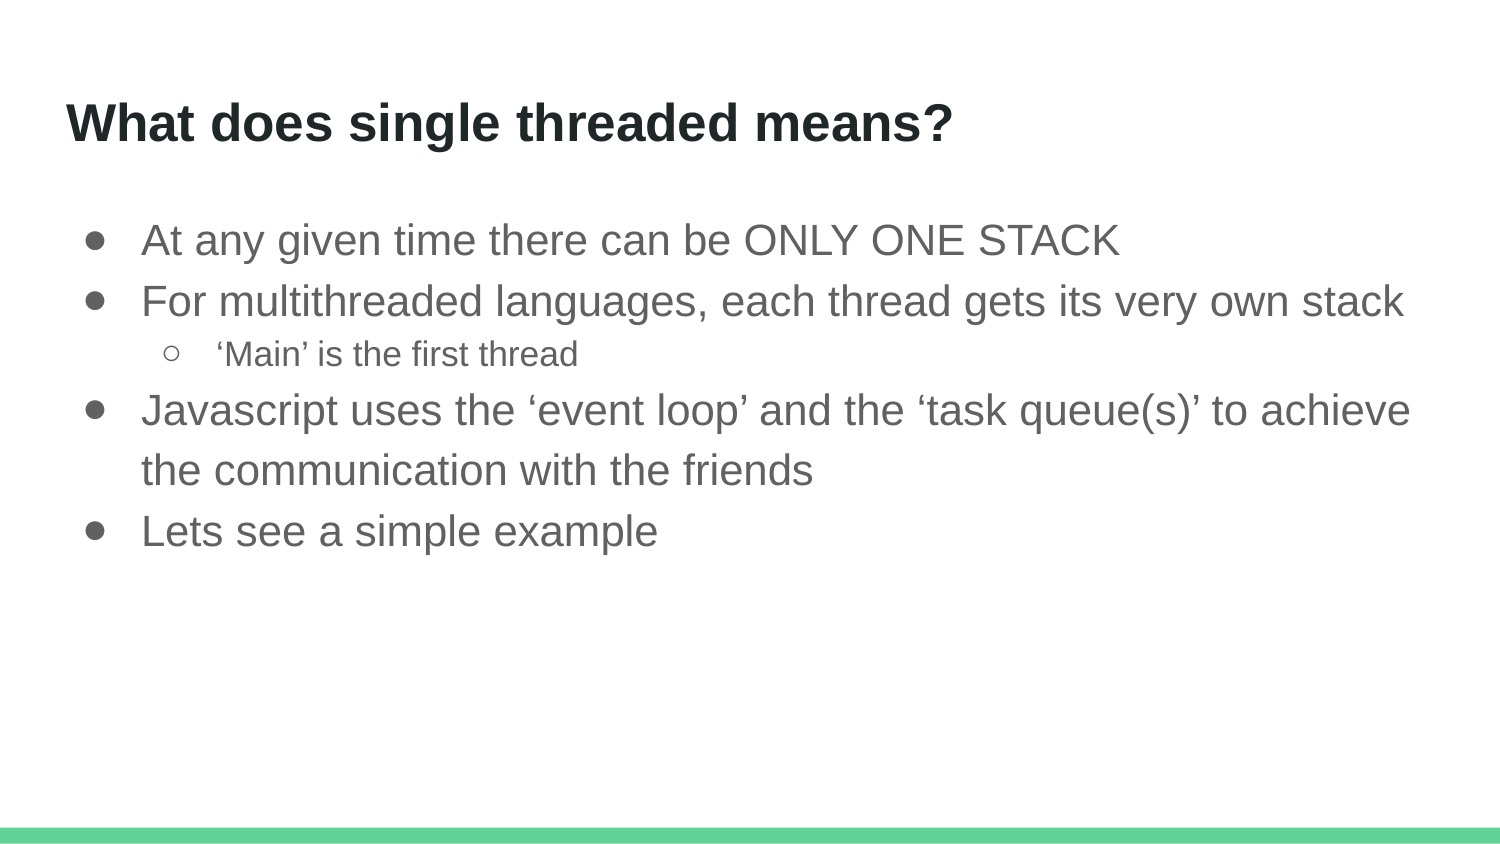

# What does single threaded means?
At any given time there can be ONLY ONE STACK
For multithreaded languages, each thread gets its very own stack
‘Main’ is the first thread
Javascript uses the ‘event loop’ and the ‘task queue(s)’ to achieve the communication with the friends
Lets see a simple example